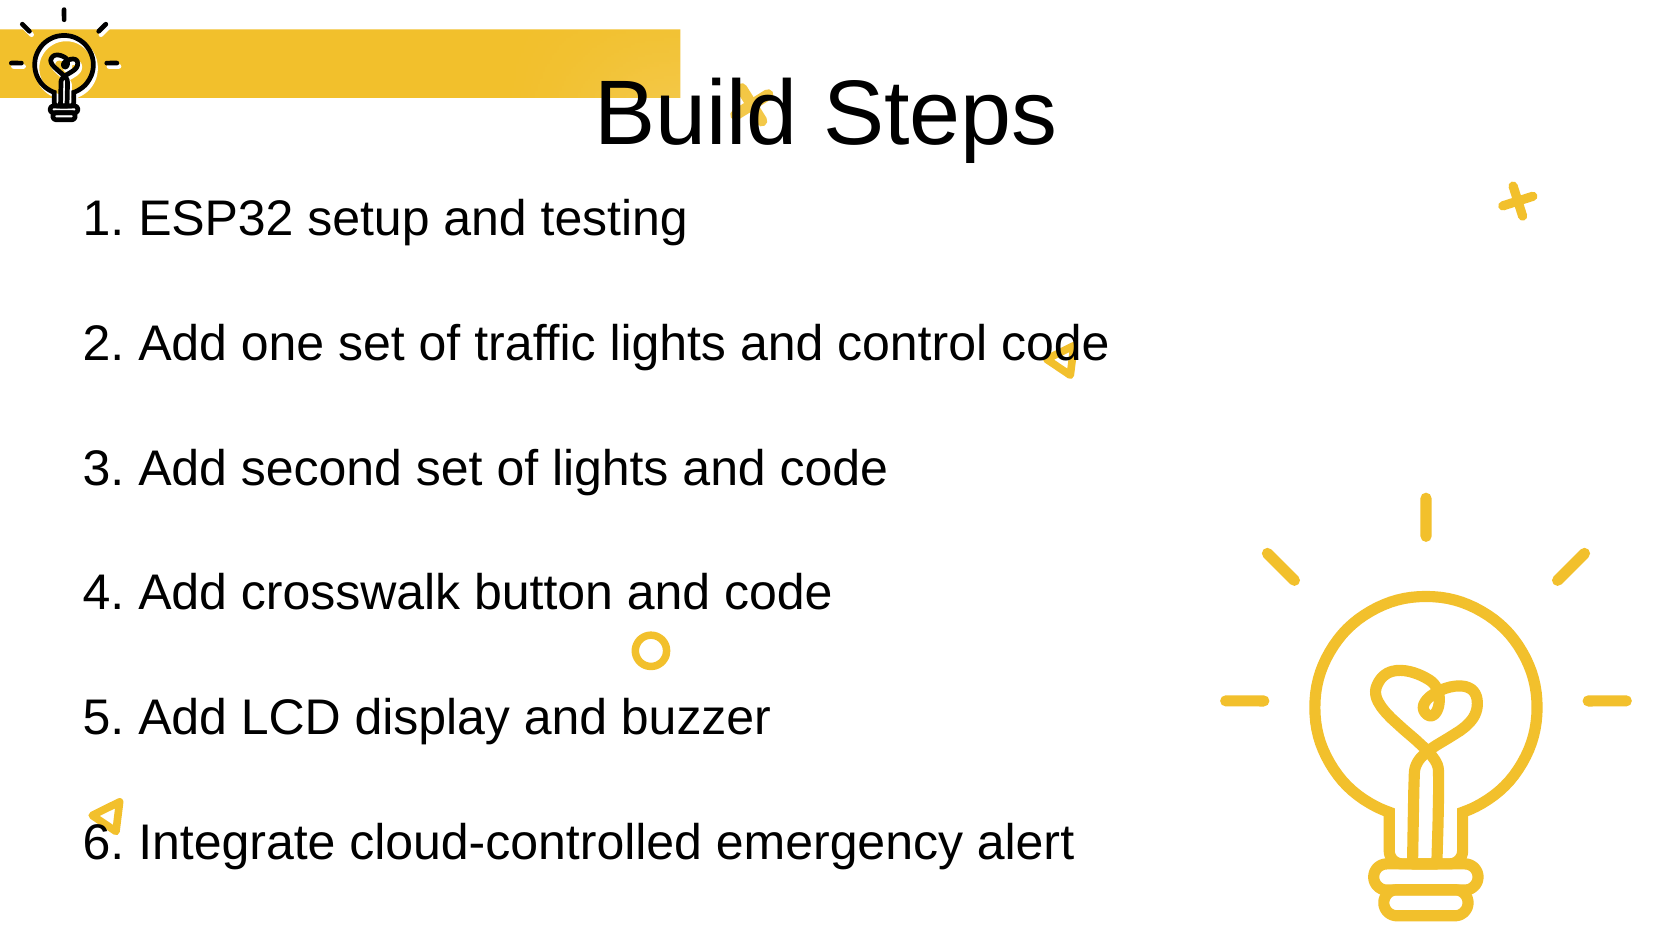

# Build Steps
 ESP32 setup and testing
 Add one set of traffic lights and control code
 Add second set of lights and code
 Add crosswalk button and code
 Add LCD display and buzzer
 Integrate cloud-controlled emergency alert